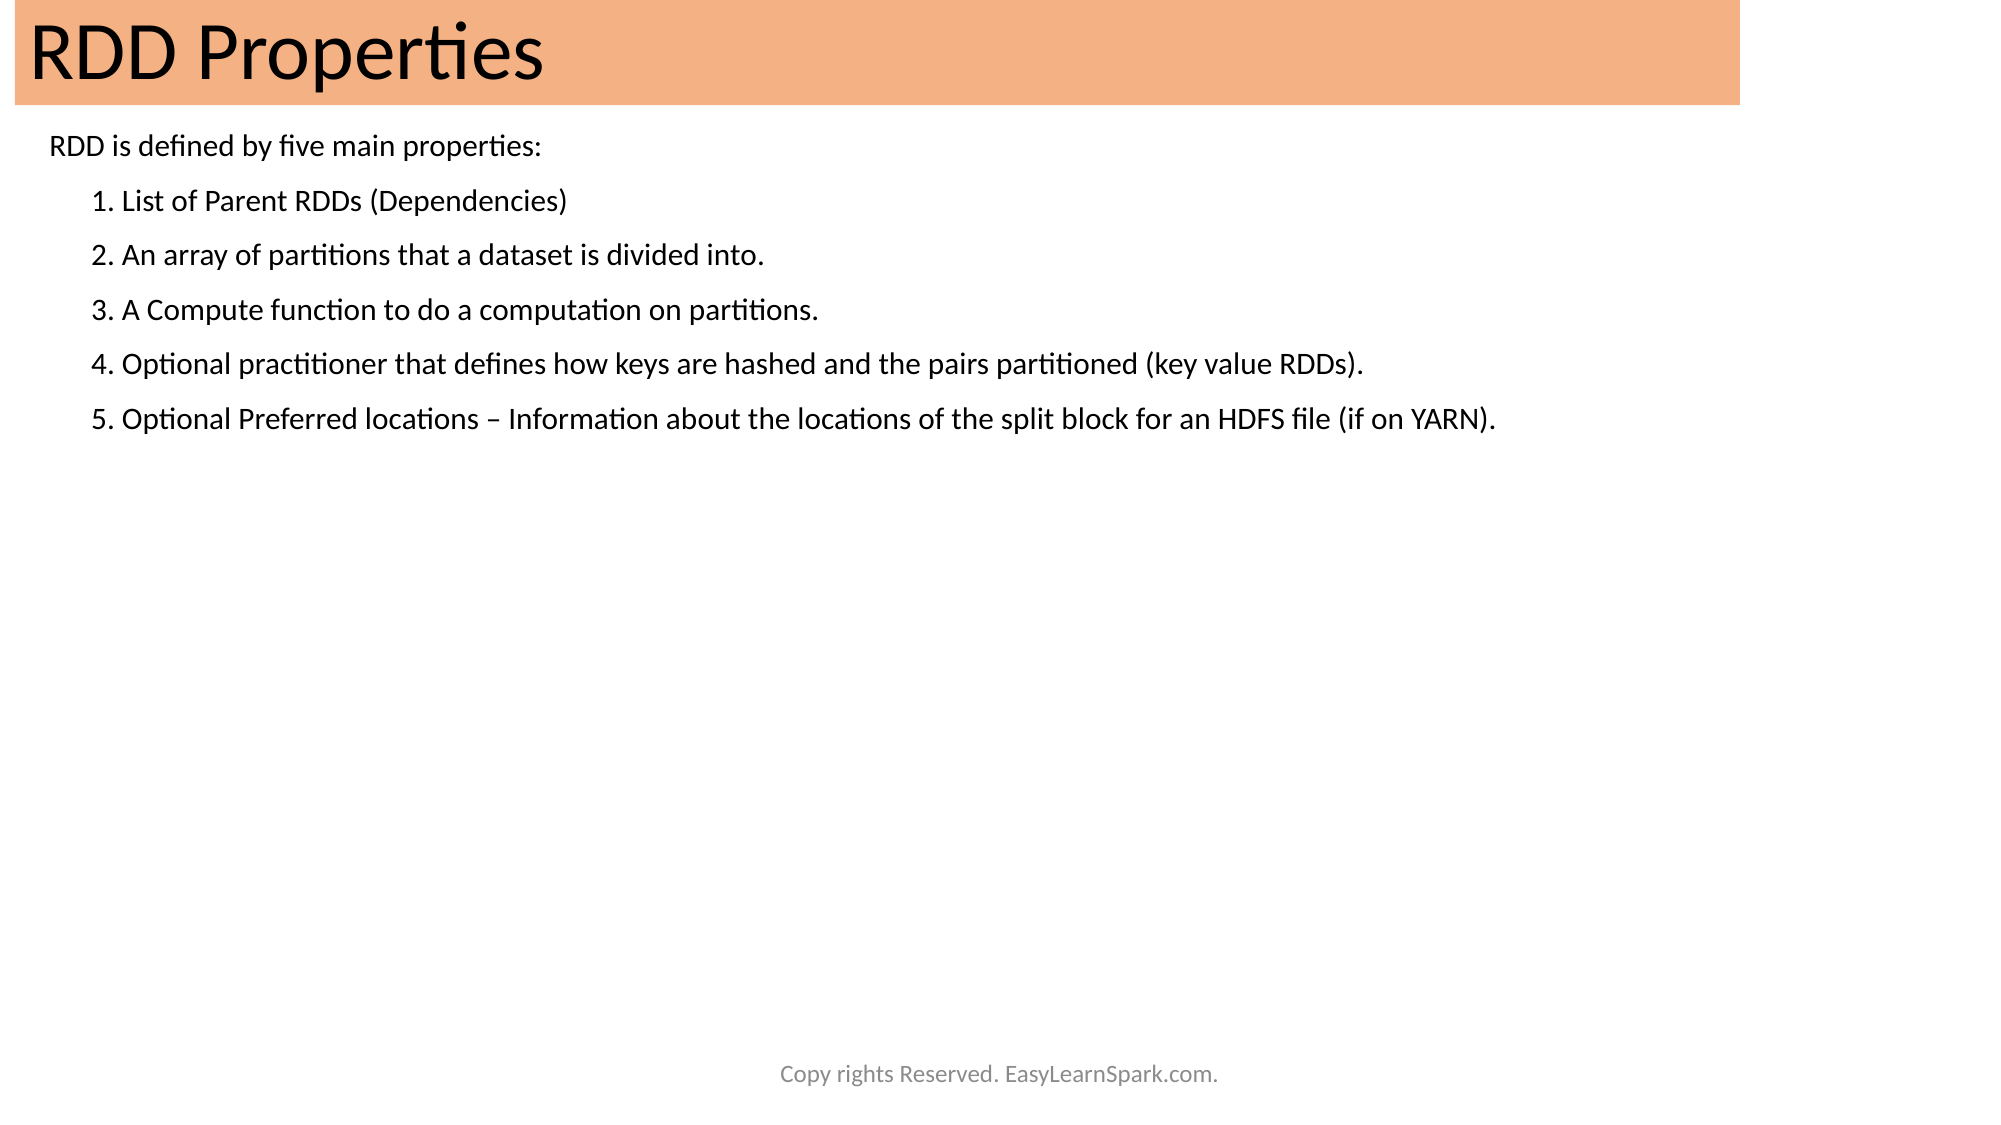

# RDD Properties
RDD is defined by five main properties:
      1. List of Parent RDDs (Dependencies)
      2. An array of partitions that a dataset is divided into.
      3. A Compute function to do a computation on partitions.
      4. Optional practitioner that defines how keys are hashed and the pairs partitioned (key value RDDs).
      5. Optional Preferred locations – Information about the locations of the split block for an HDFS file (if on YARN).
Copy rights Reserved. EasyLearnSpark.com.